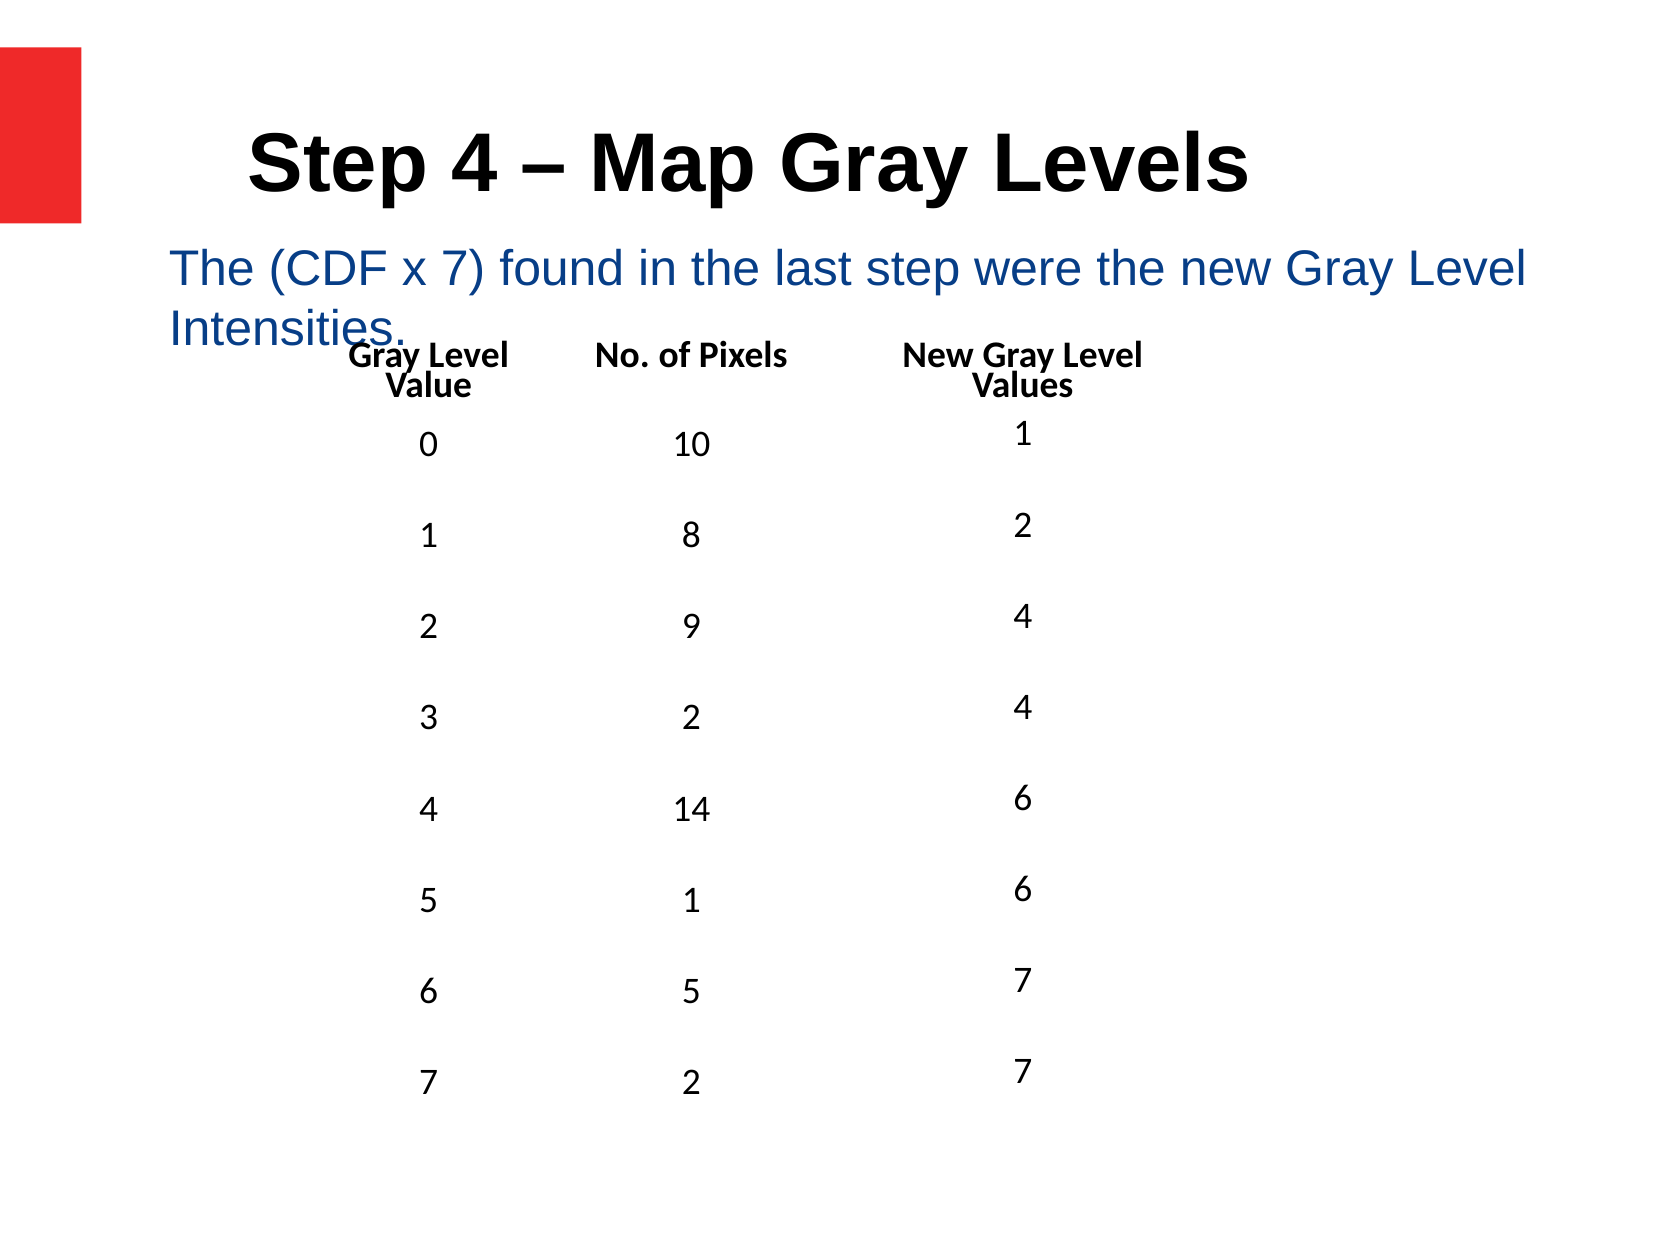

Step 4 – Map Gray Levels
The (CDF x 7) found in the last step were the new Gray Level Intensities.
| Gray Level Value | No. of Pixels |
| --- | --- |
| 0 | 10 |
| 1 | 8 |
| 2 | 9 |
| 3 | 2 |
| 4 | 14 |
| 5 | 1 |
| 6 | 5 |
| 7 | 2 |
| New Gray Level Values |
| --- |
| 1 |
| 2 |
| 4 |
| 4 |
| 6 |
| 6 |
| 7 |
| 7 |